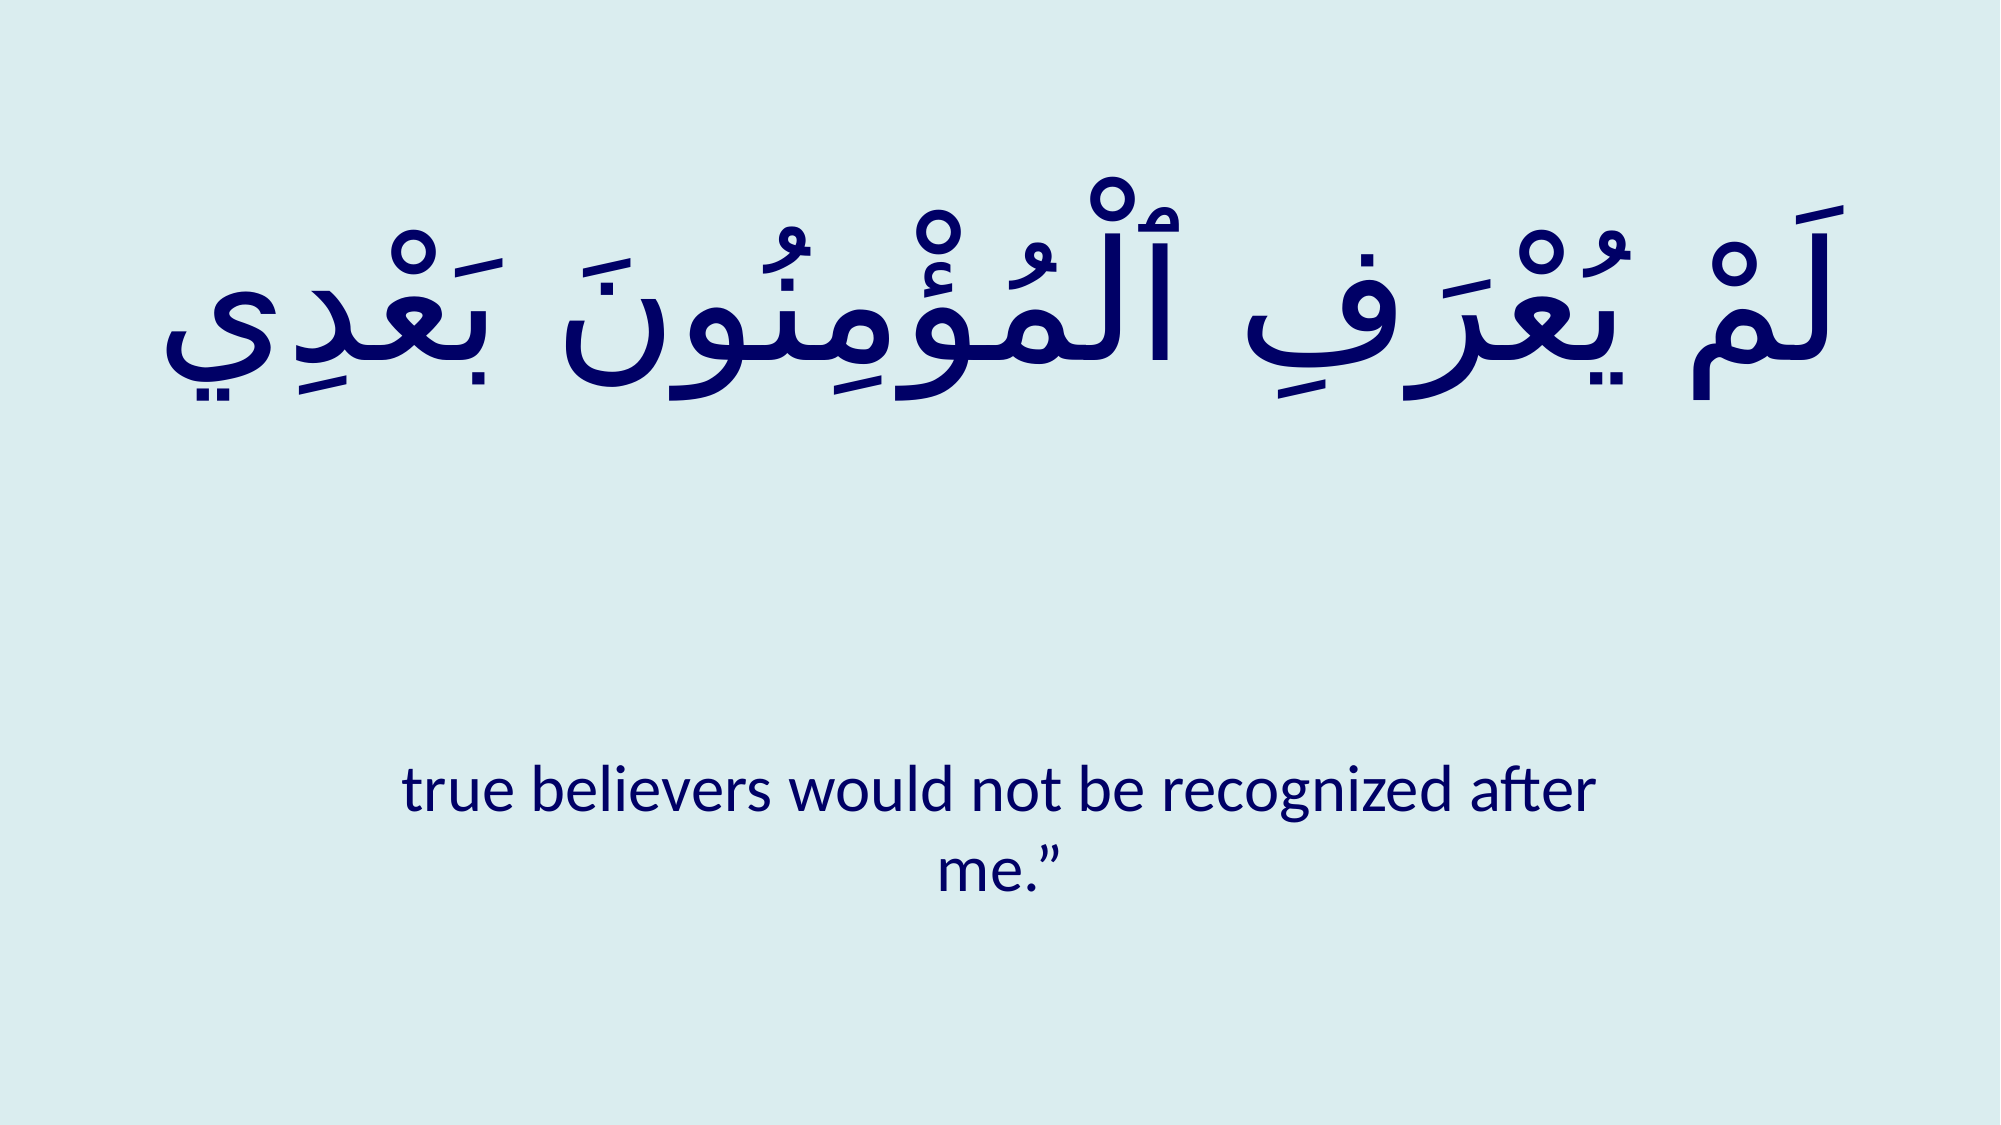

# لَمْ يُعْرَفِ ٱلْمُؤْمِنُونَ بَعْدِي
true believers would not be recognized after me.”